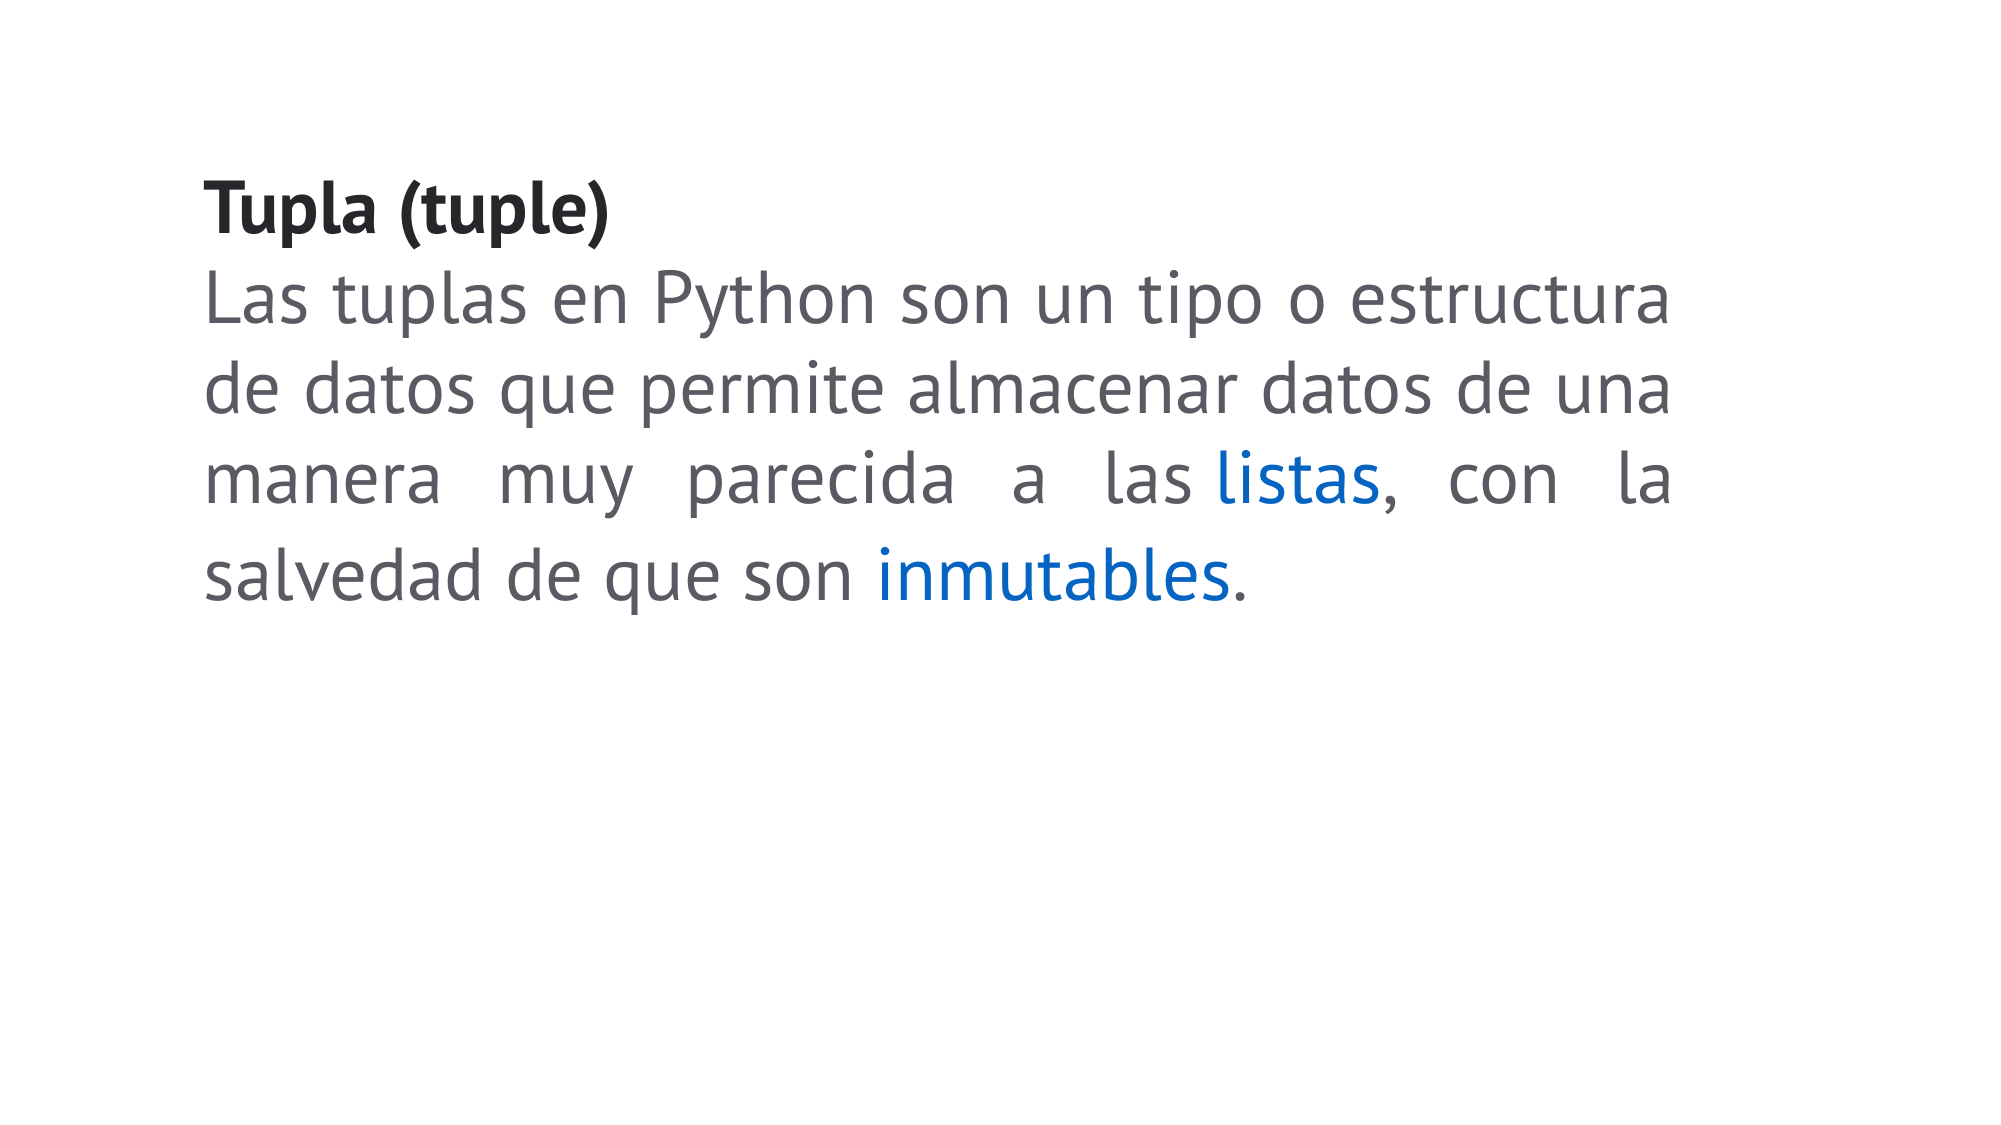

Tupla (tuple)
Las tuplas en Python son un tipo o estructura de datos que permite almacenar datos de una manera muy parecida a las listas, con la salvedad de que son inmutables.